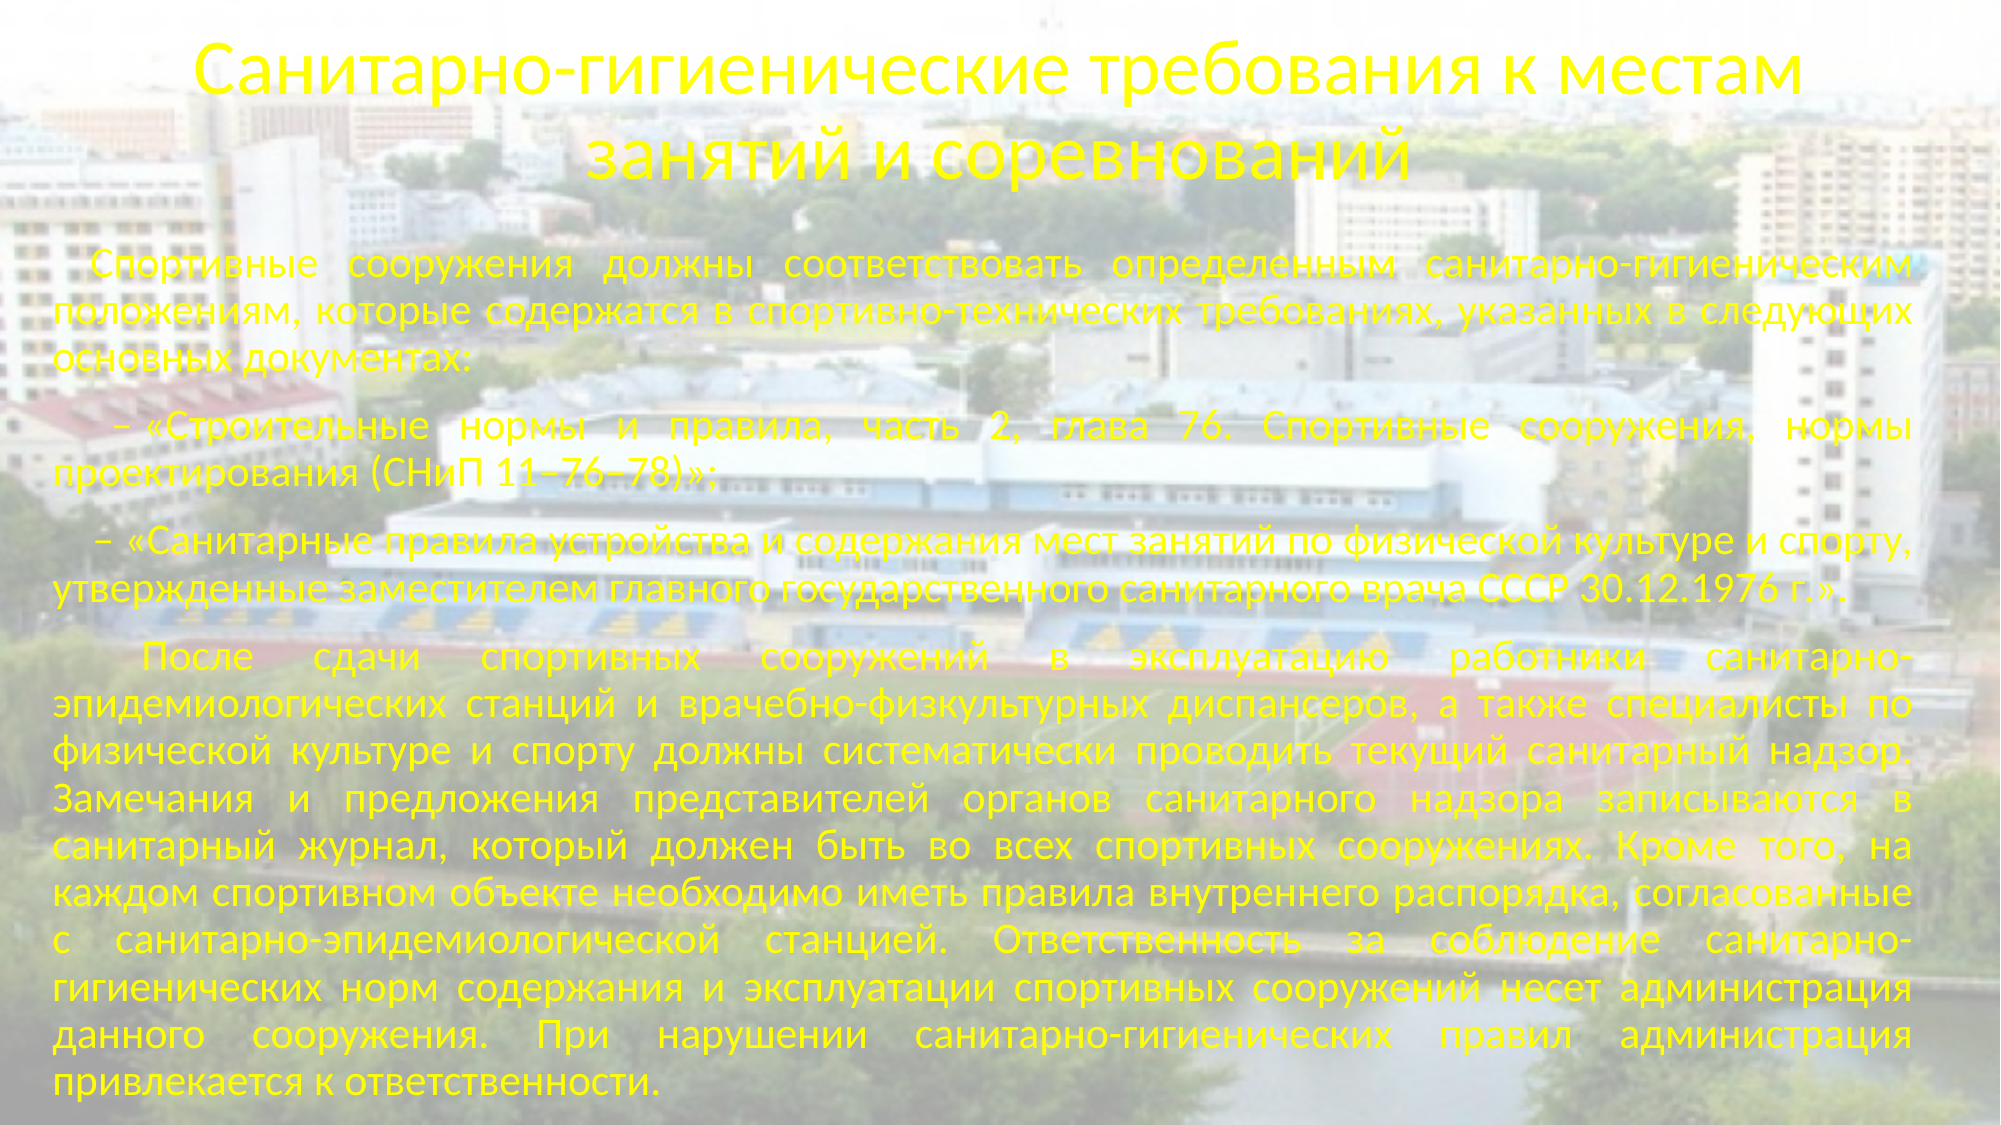

# Санитарно-гигиенические требования к местам занятий и соревнований
  Спортивные сооружения должны соответствовать определенным санитарно-гигиеническим положениям, которые содержатся в спортивно-технических требованиях, указанных в следующих основных документах:
    – «Строительные нормы и правила, часть 2, глава 76. Спортивные сооружения, нормы проектирования (СНиП 11–76–78)»;
    – «Санитарные правила устройства и содержания мест занятий по физической культуре и спорту, утвержденные заместителем главного государственного санитарного врача СССР 30.12.1976 г.».
    После сдачи спортивных сооружений в эксплуатацию работники санитарно-эпидемиологических станций и врачебно-физкультурных диспансеров, а также специалисты по физической культуре и спорту должны систематически проводить текущий санитарный надзор. Замечания и предложения представителей органов санитарного надзора записываются в санитарный журнал, который должен быть во всех спортивных сооружениях. Кроме того, на каждом спортивном объекте необходимо иметь правила внутреннего распорядка, согласованные с санитарно-эпидемиологической станцией. Ответственность за соблюдение санитарно-гигиенических норм содержания и эксплуатации спортивных сооружений несет администрация данного сооружения. При нарушении санитарно-гигиенических правил администрация привлекается к ответственности.